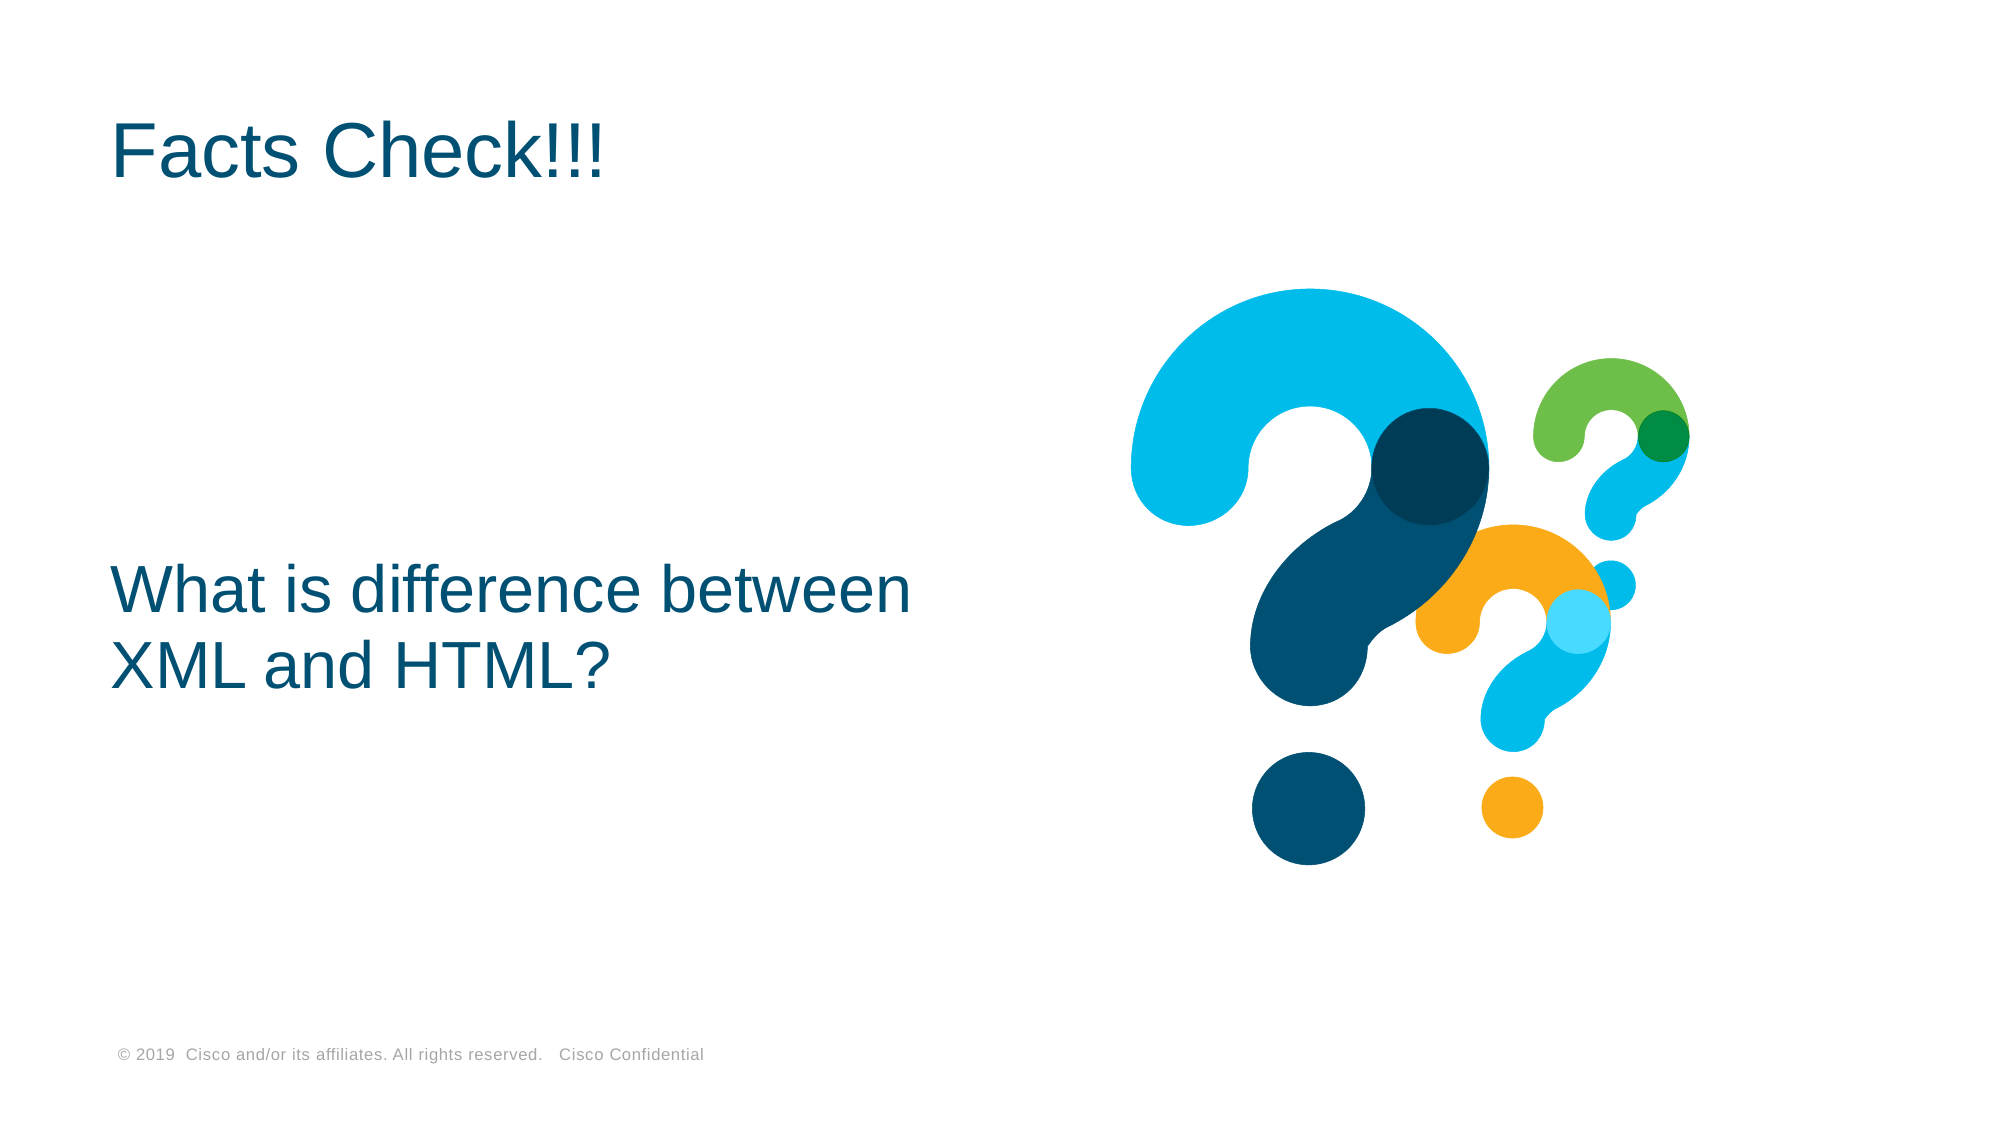

# Facts Check!!!

What is difference between XML and HTML?